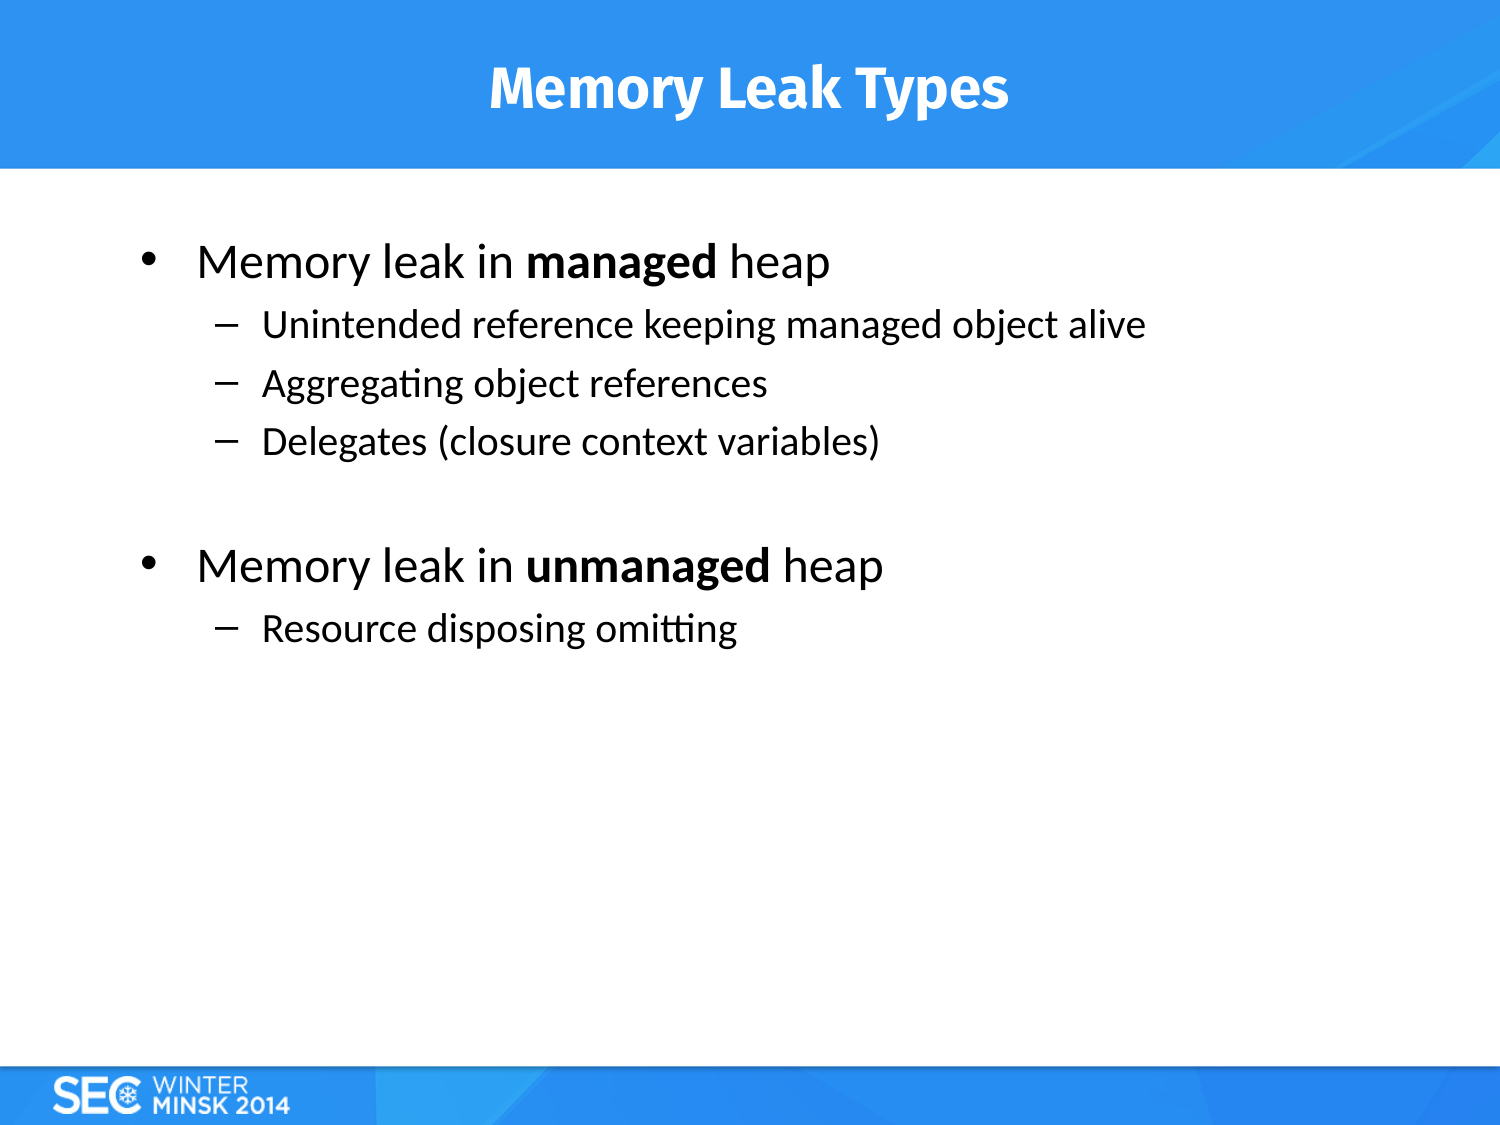

# Memory Leak Types

Memory leak in managed heap
Unintended reference keeping managed object alive
Aggregating object references
Delegates (closure context variables)

Memory leak in unmanaged heap
Resource disposing omitting